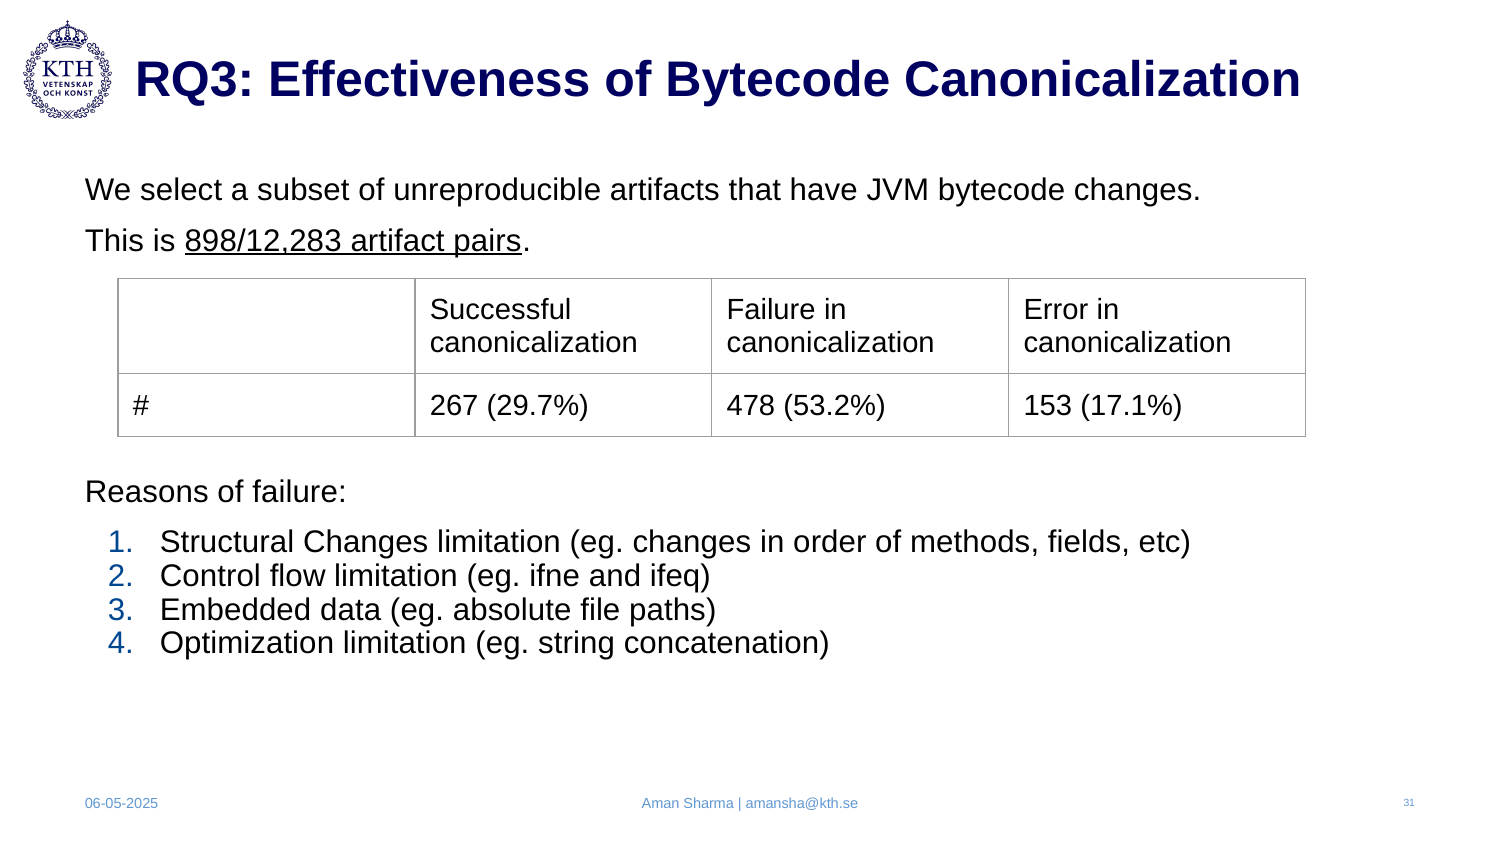

# RQ3: Effectiveness of Bytecode Canonicalization
We select a subset of unreproducible artifacts that have JVM bytecode changes.
This is 898/12,283 artifact pairs.

Reasons of failure:
Structural Changes limitation (eg. changes in order of methods, fields, etc)
Control flow limitation (eg. ifne and ifeq)
Embedded data (eg. absolute file paths)
Optimization limitation (eg. string concatenation)

|  | Successful canonicalization | Failure in canonicalization | Error in canonicalization |
| --- | --- | --- | --- |
| # | 267 (29.7%) | 478 (53.2%) | 153 (17.1%) |
Aman Sharma | amansha@kth.se
06-05-2025
31